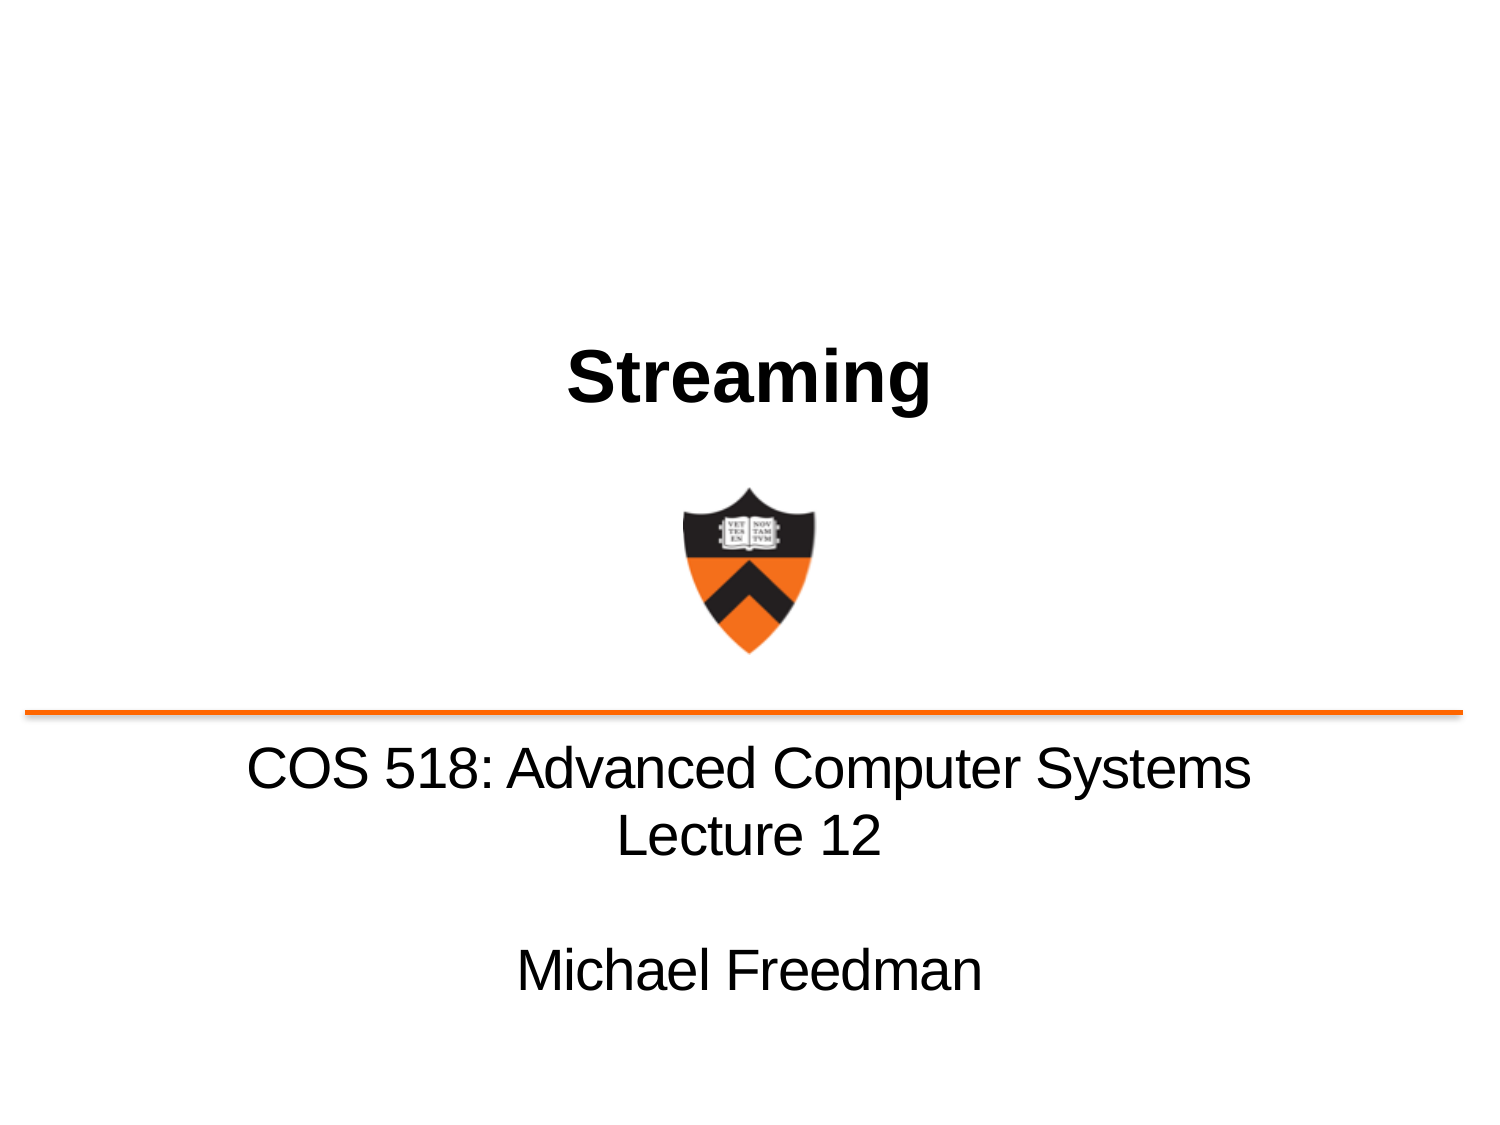

# Streaming
COS 518: Advanced Computer Systems
Lecture 12

Michael Freedman